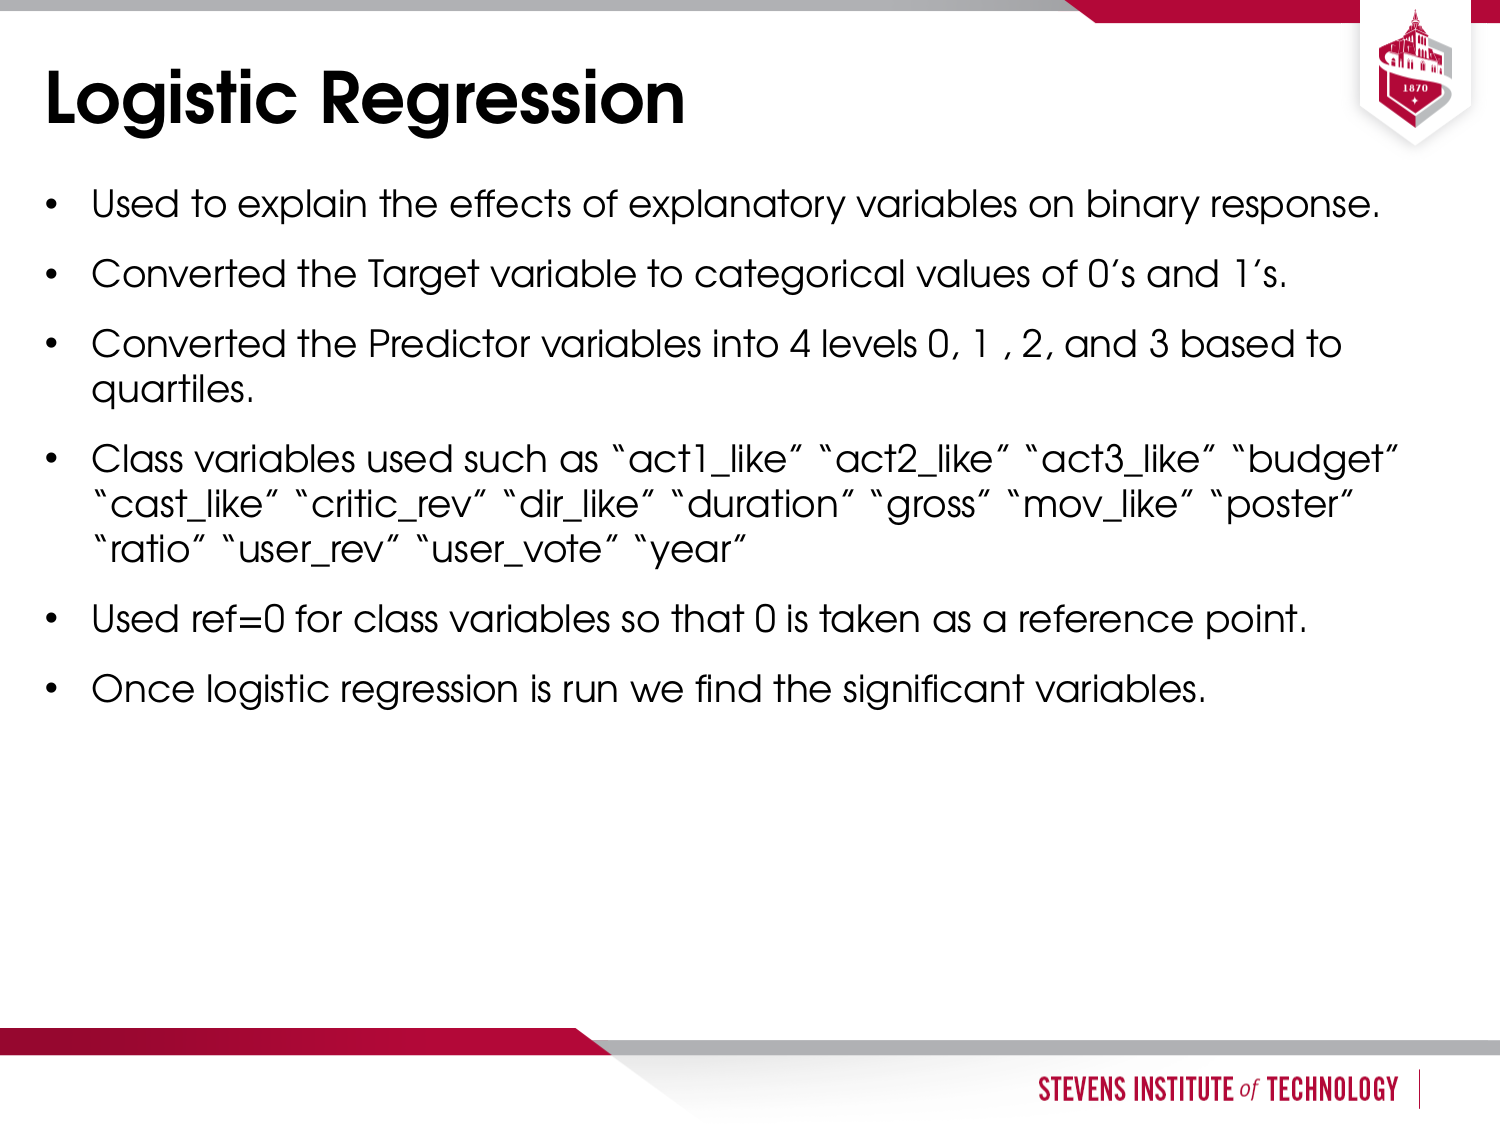

# Logistic Regression
Used to explain the effects of explanatory variables on binary response.
Converted the Target variable to categorical values of 0’s and 1’s.
Converted the Predictor variables into 4 levels 0, 1 , 2, and 3 based to quartiles.
Class variables used such as “act1_like” “act2_like” “act3_like” “budget” “cast_like” “critic_rev” “dir_like” “duration” “gross” “mov_like” “poster” “ratio” “user_rev” “user_vote” “year”
Used ref=0 for class variables so that 0 is taken as a reference point.
Once logistic regression is run we find the significant variables.